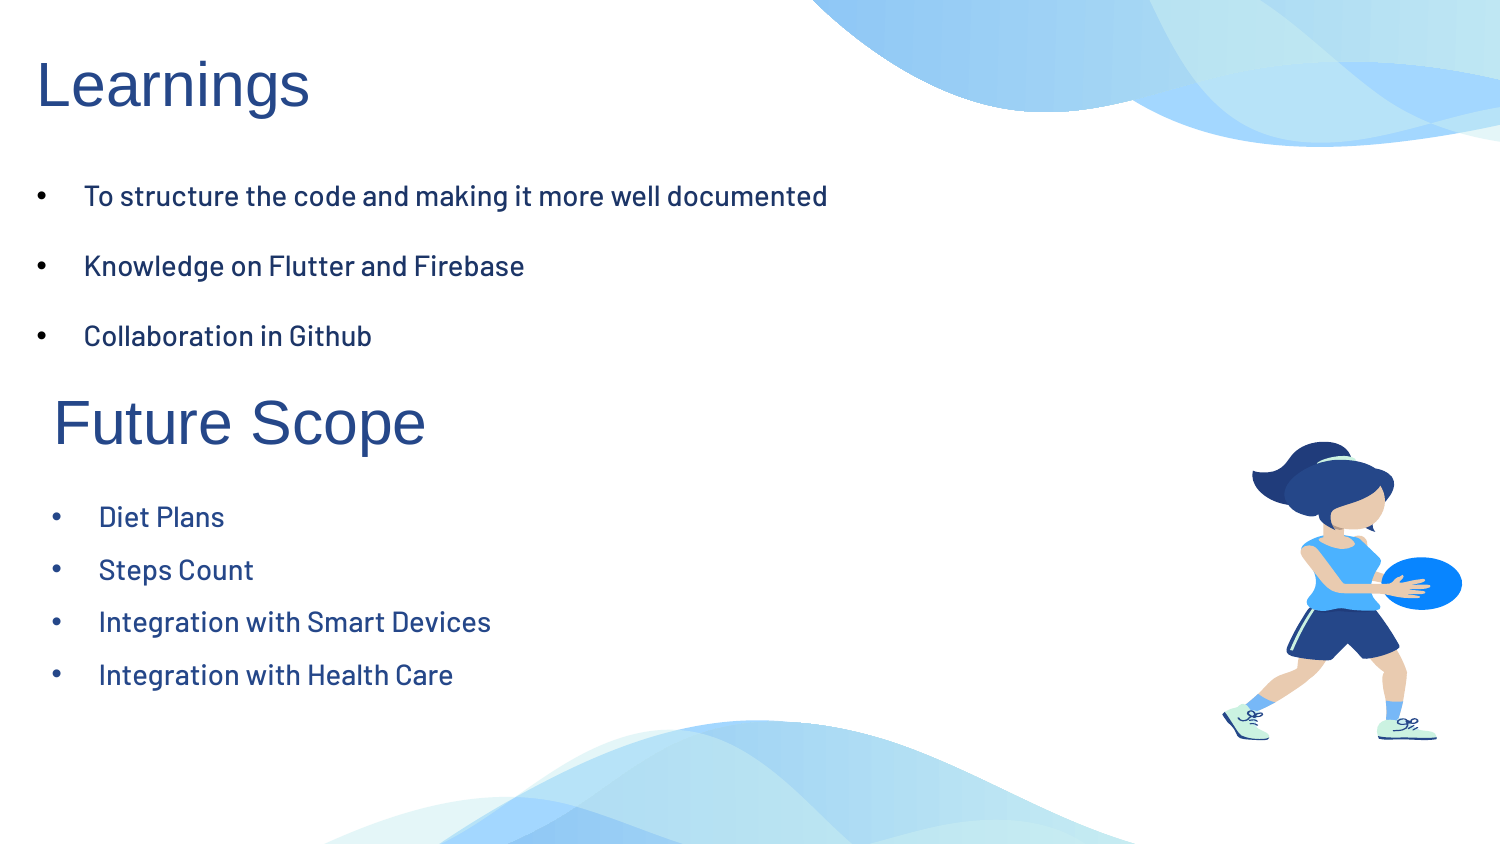

Learnings
To structure the code and making it more well documented
Knowledge on Flutter and Firebase
Collaboration in Github

# Future Scope

Diet Plans
Steps Count
Integration with Smart Devices
Integration with Health Care